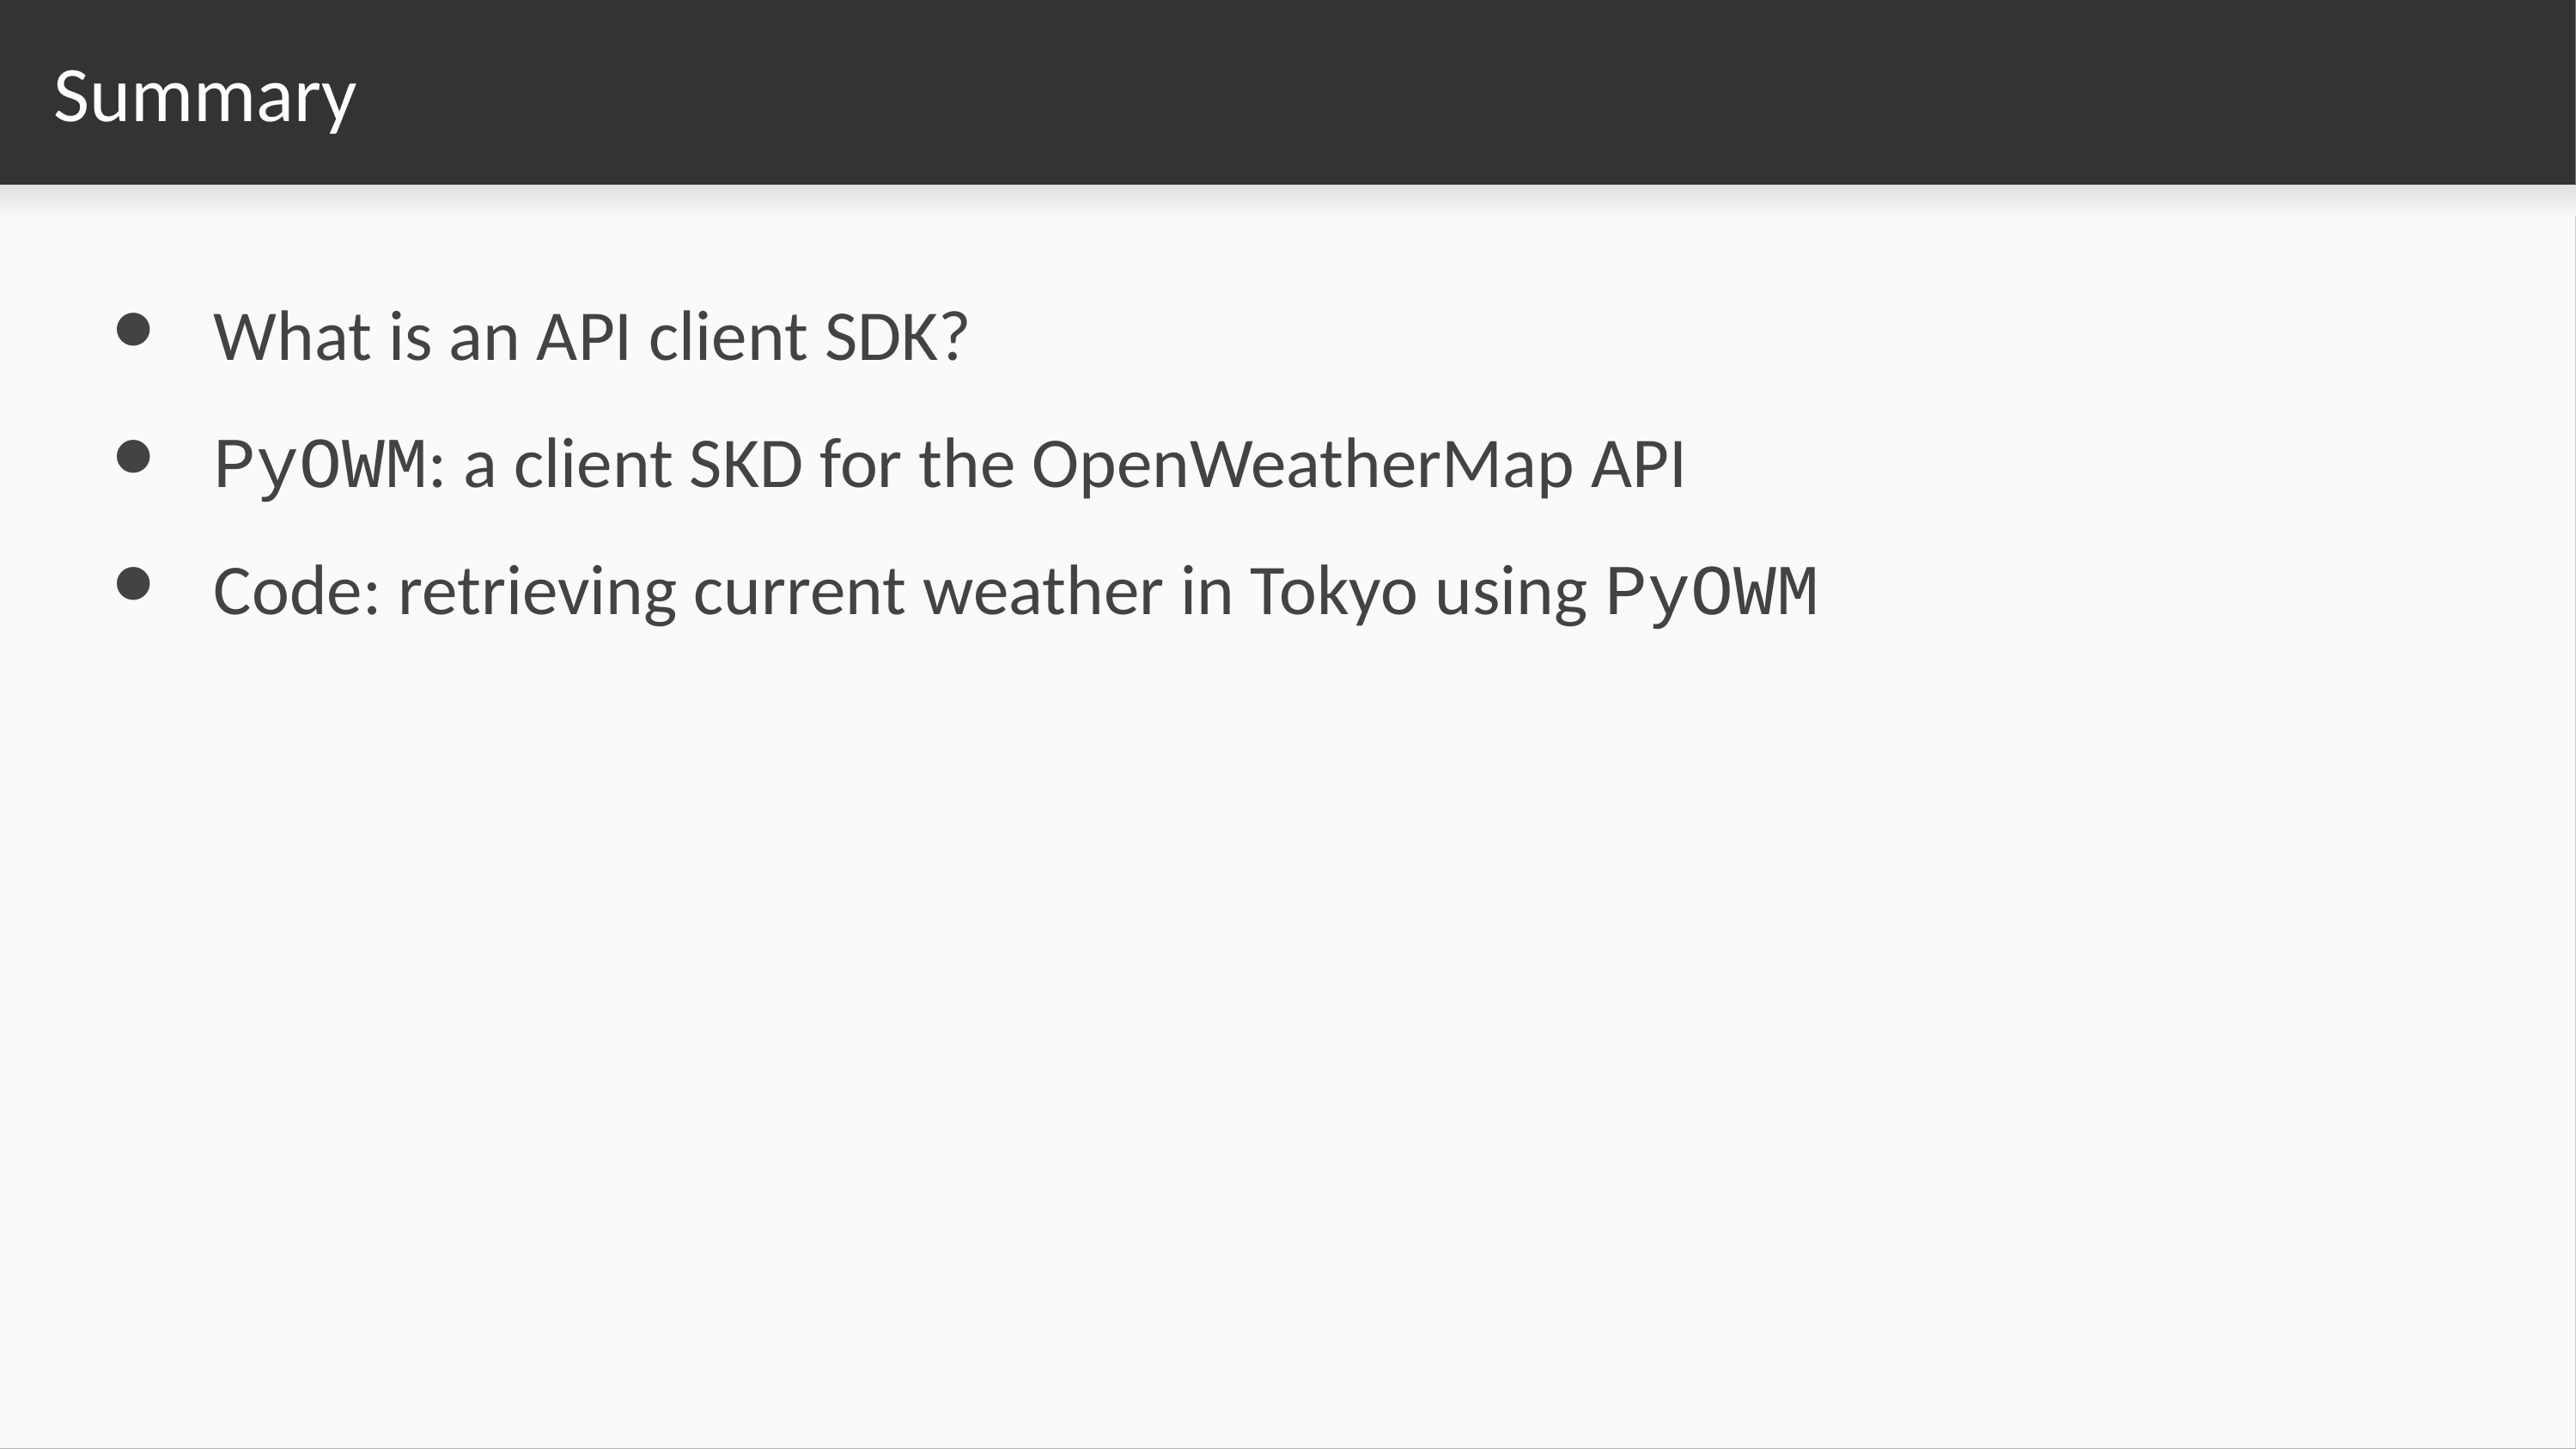

# Summary
What is an API client SDK?
PyOWM: a client SKD for the OpenWeatherMap API
Code: retrieving current weather in Tokyo using PyOWM